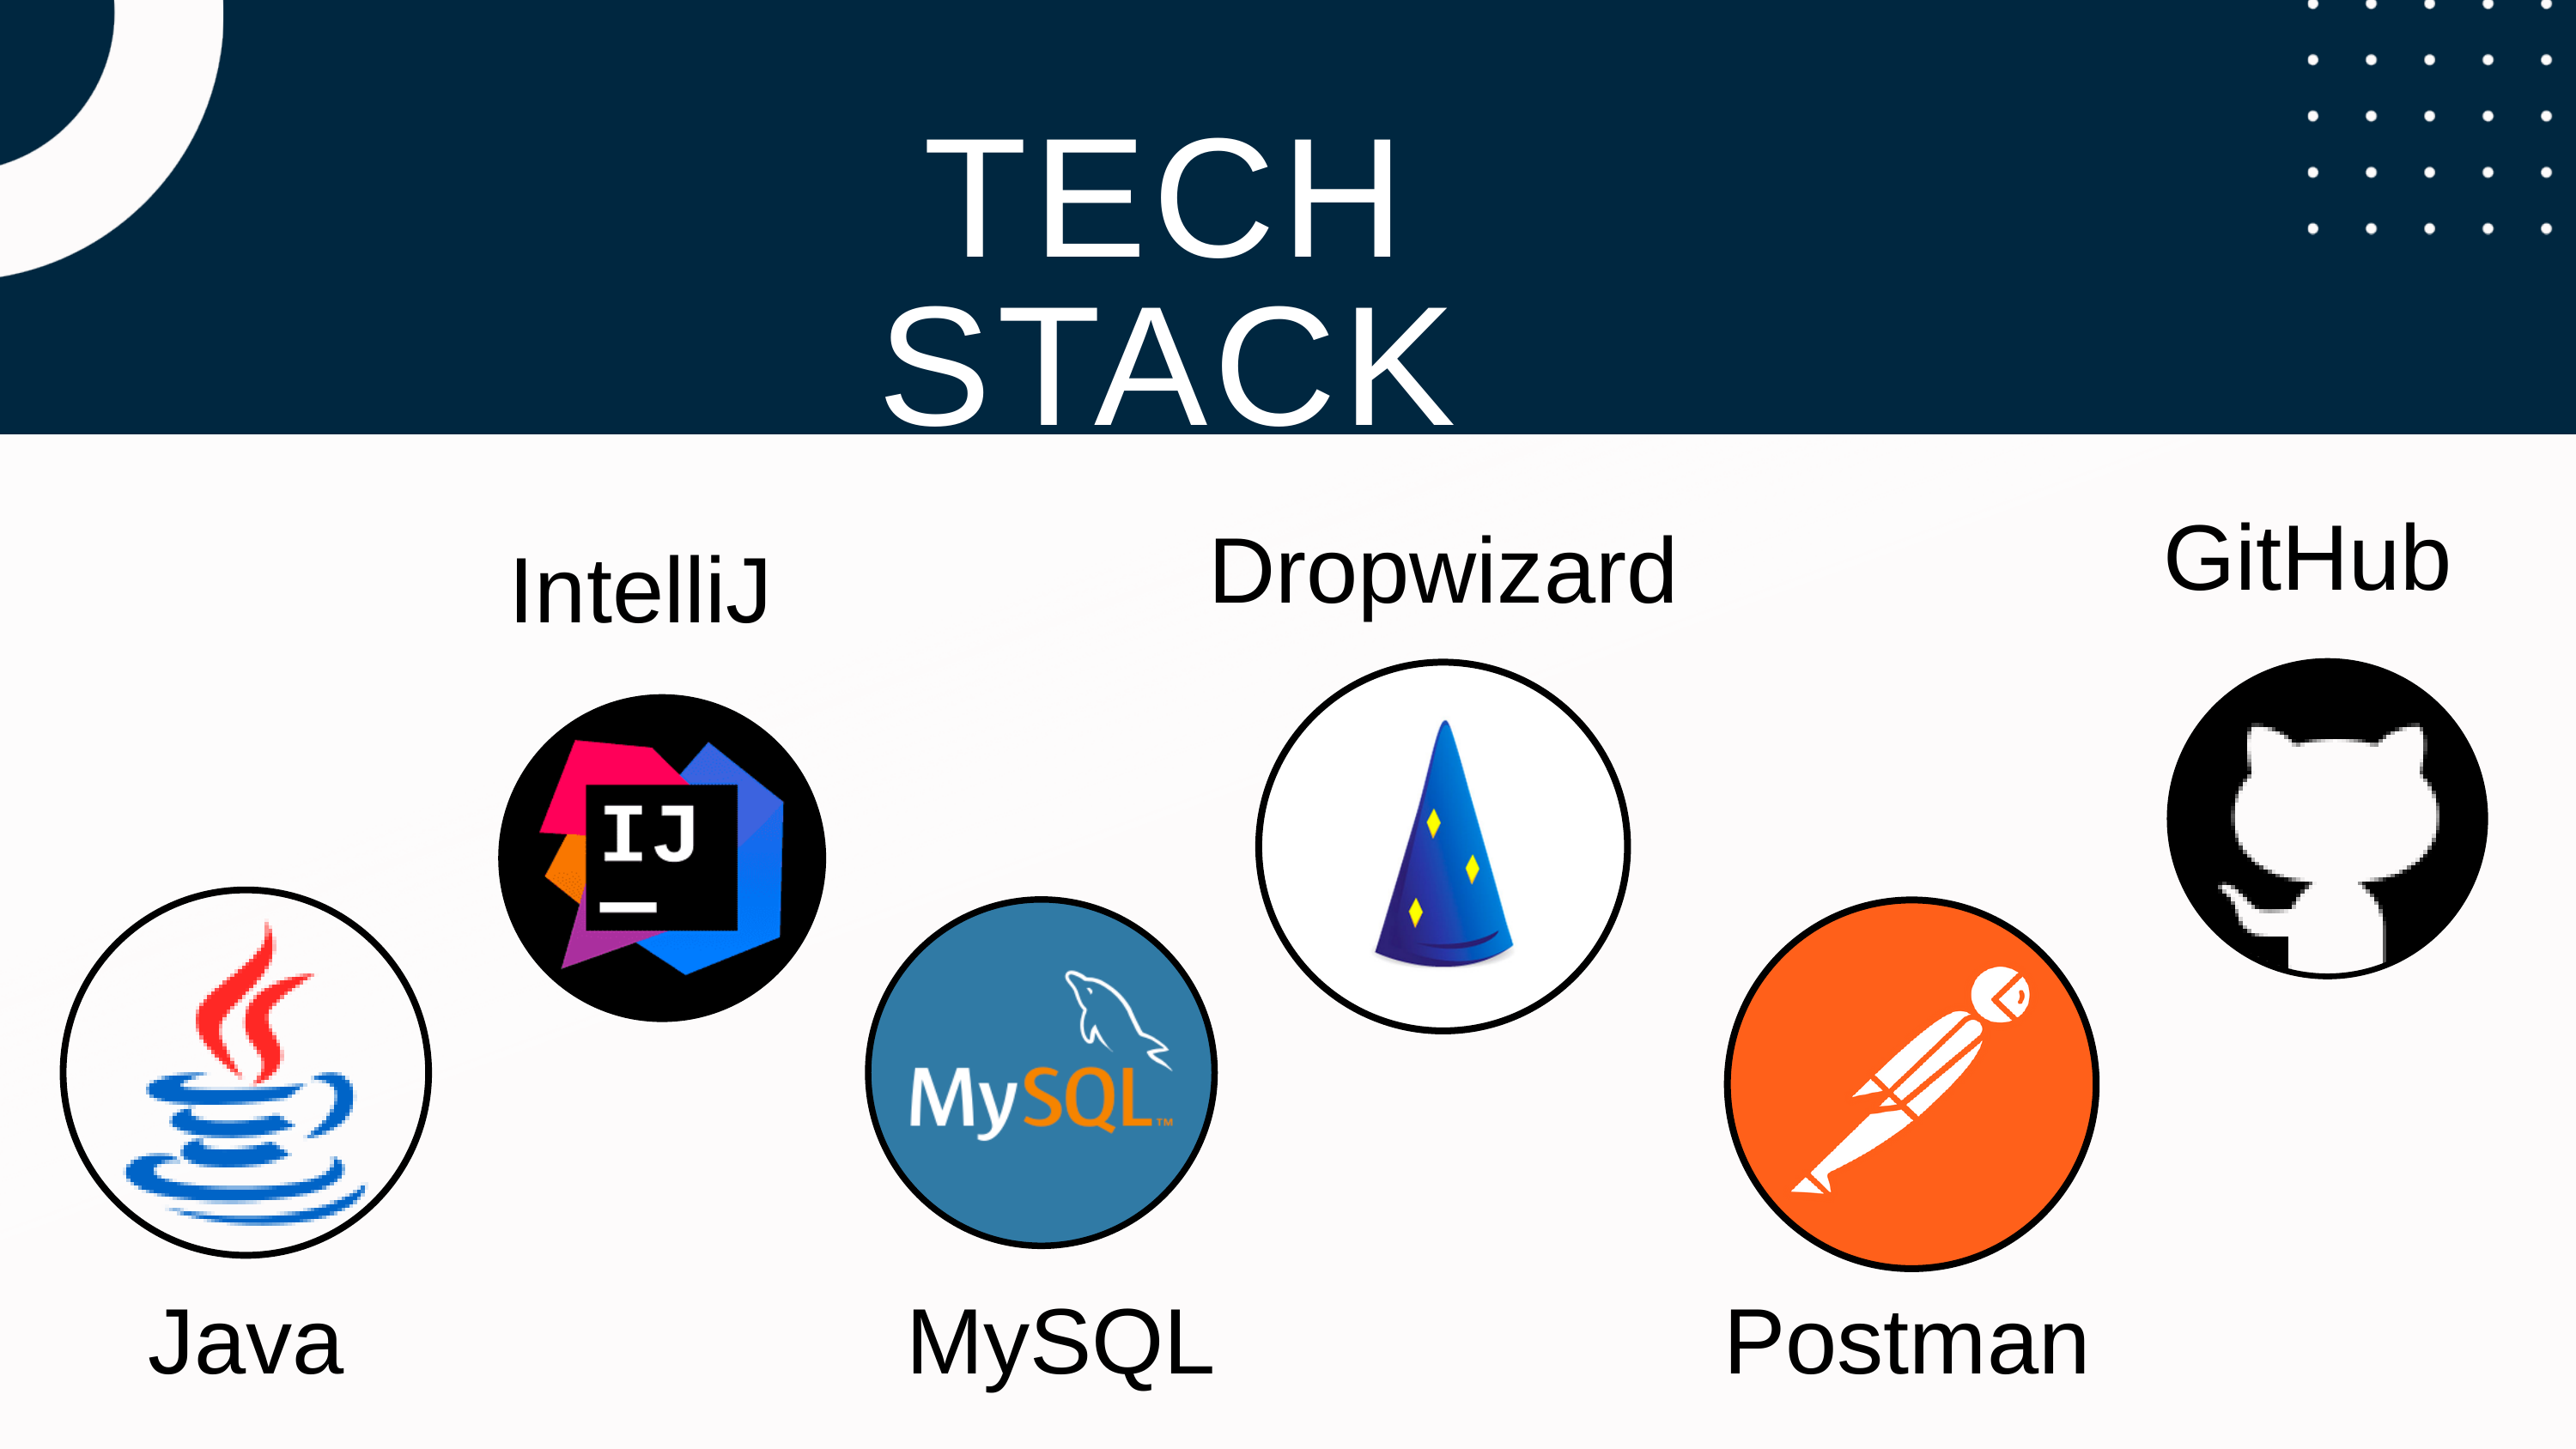

TECH STACK
GitHub
Dropwizard
IntelliJ

Java
MySQL
Postman